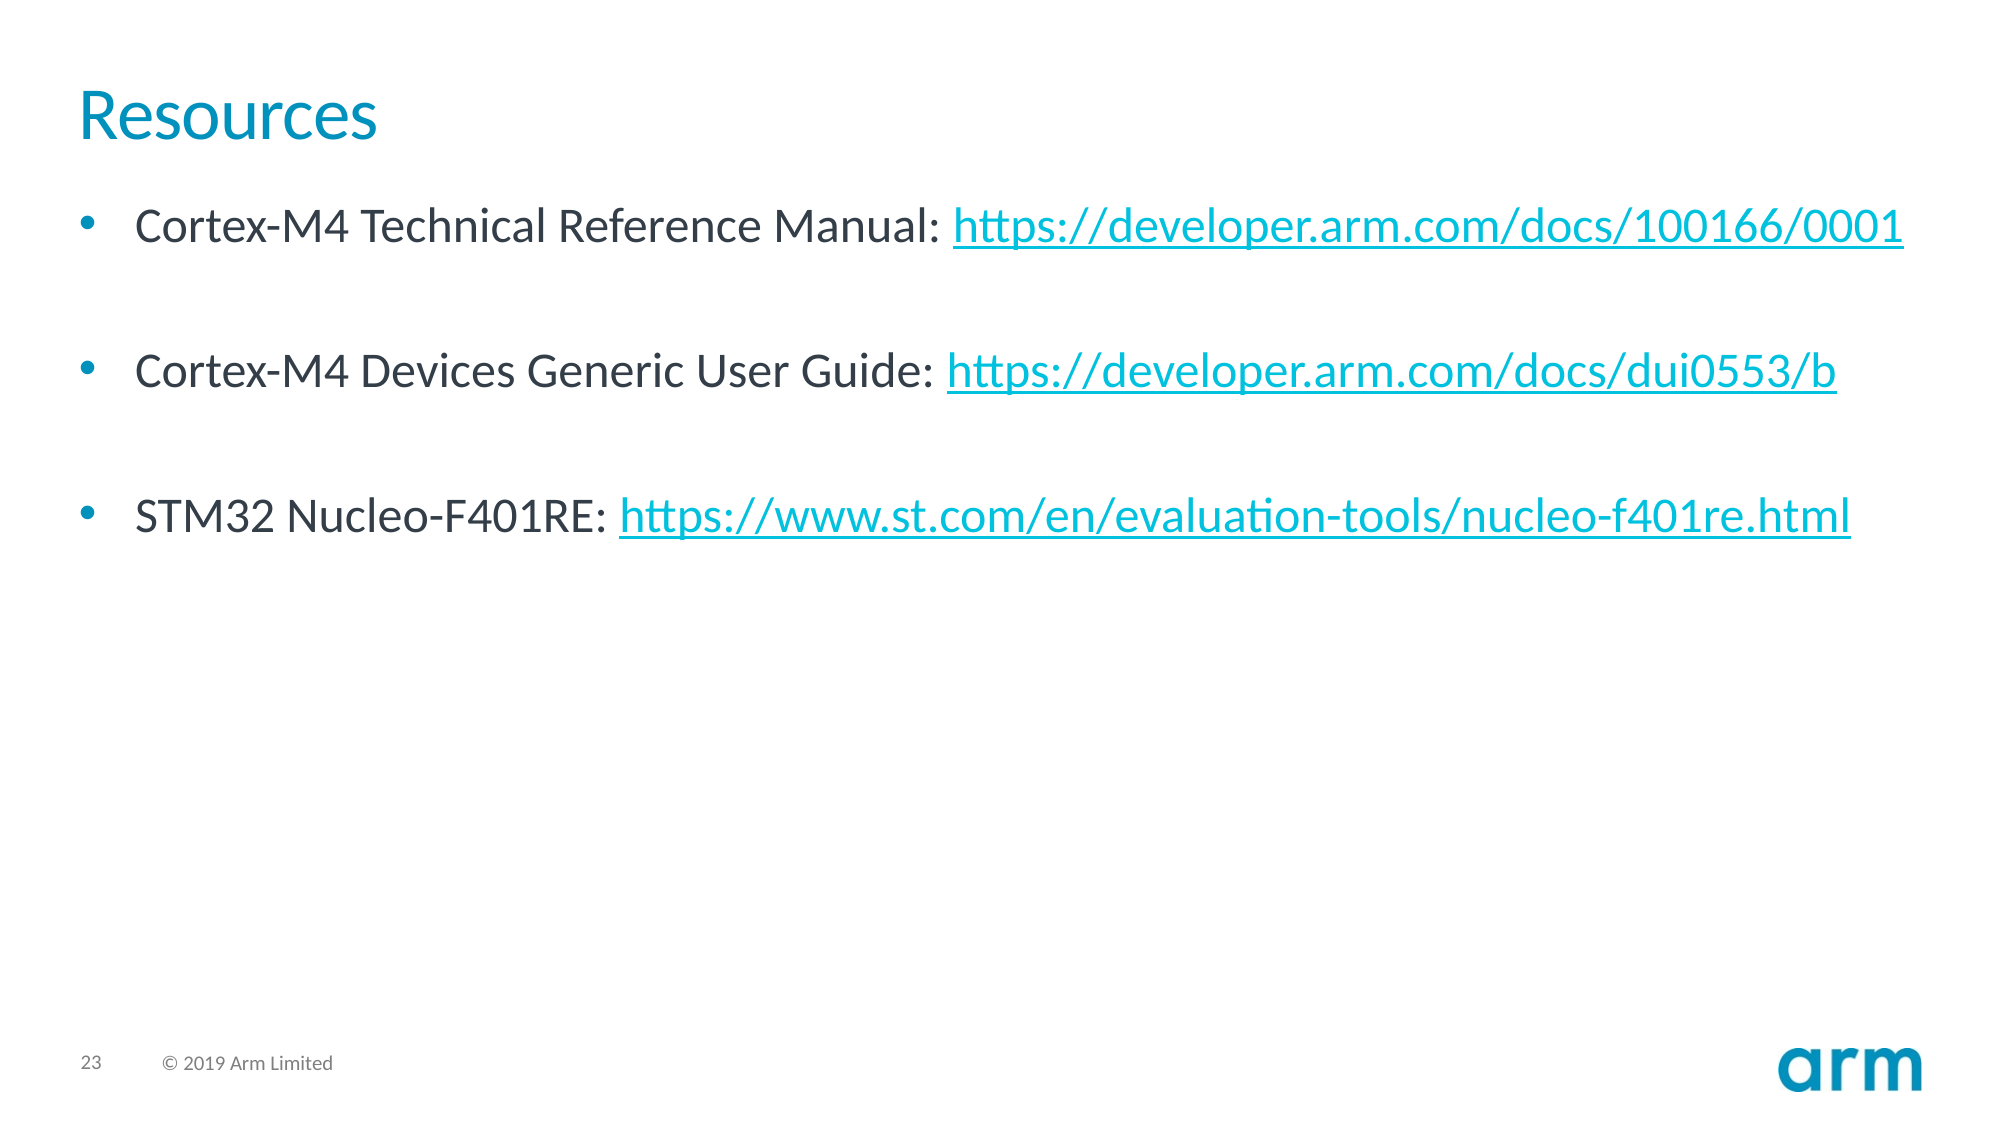

# Resources
Cortex-M4 Technical Reference Manual: https://developer.arm.com/docs/100166/0001

Cortex-M4 Devices Generic User Guide: https://developer.arm.com/docs/dui0553/b

STM32 Nucleo-F401RE: https://www.st.com/en/evaluation-tools/nucleo-f401re.html